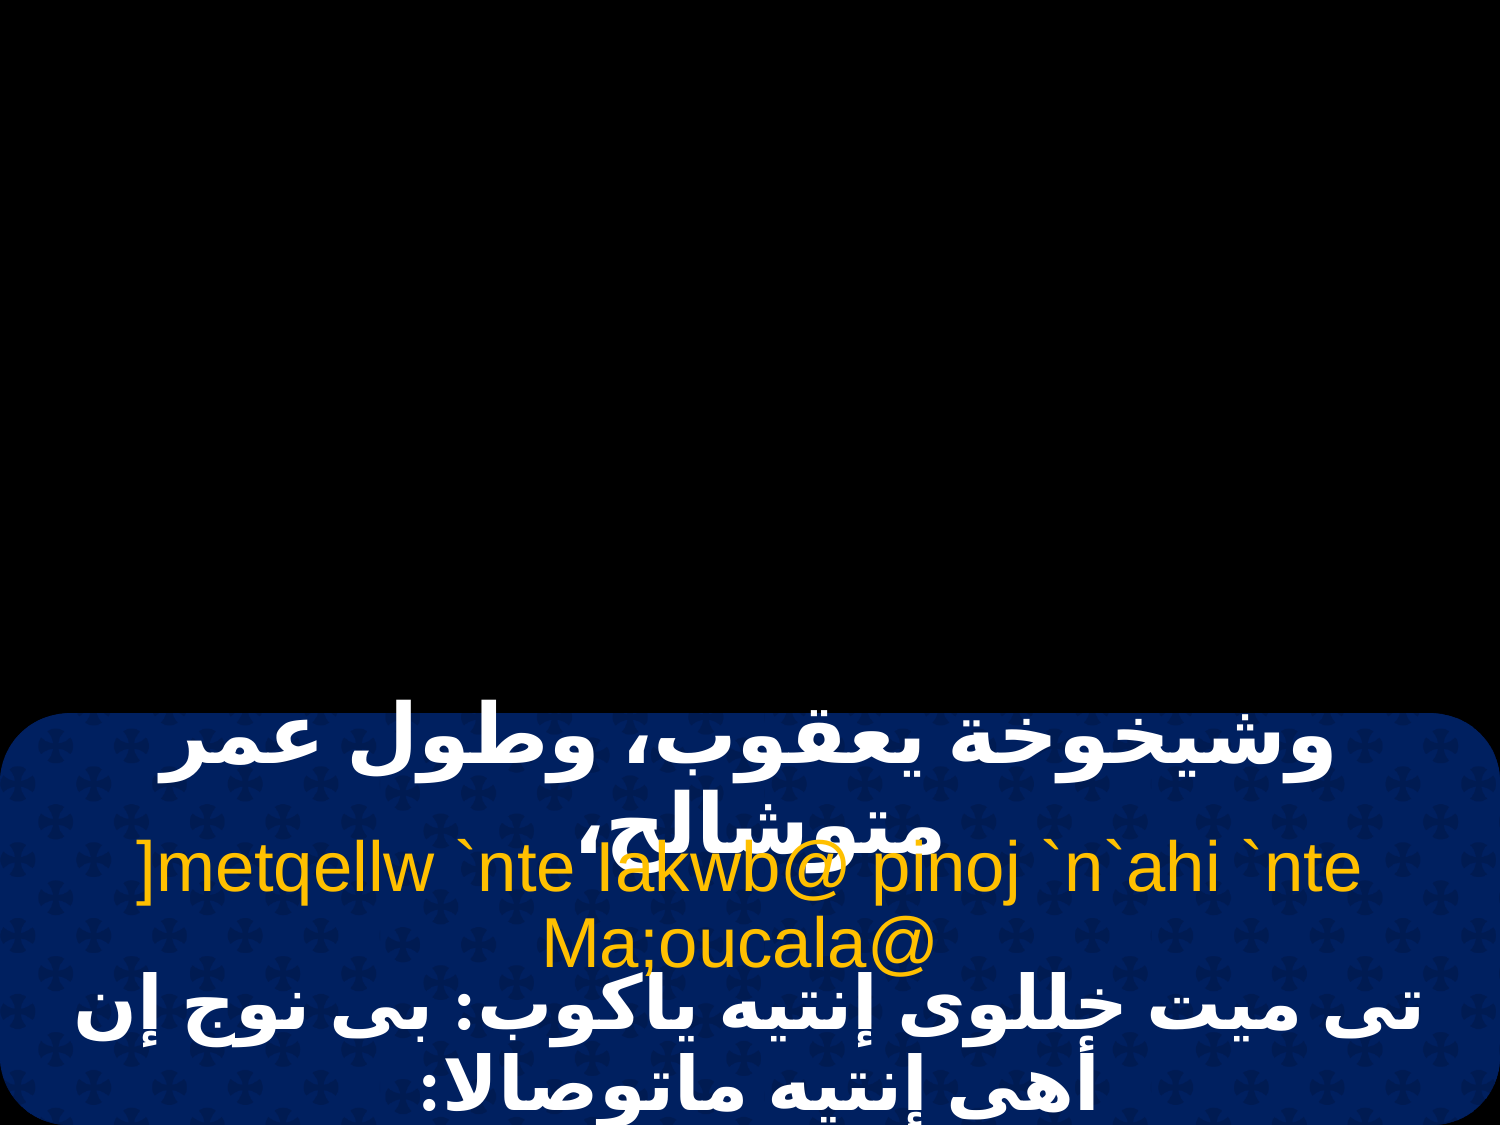

# وشيخوخة يعقوب، وطول عمر متوشالح،
]metqellw `nte Iakwb@ pinoj `n`ahi `nte Ma;oucala@
تى ميت خللوى إنتيه ياكوب: بى نوج إن أهى إنتيه ماتوصالا: